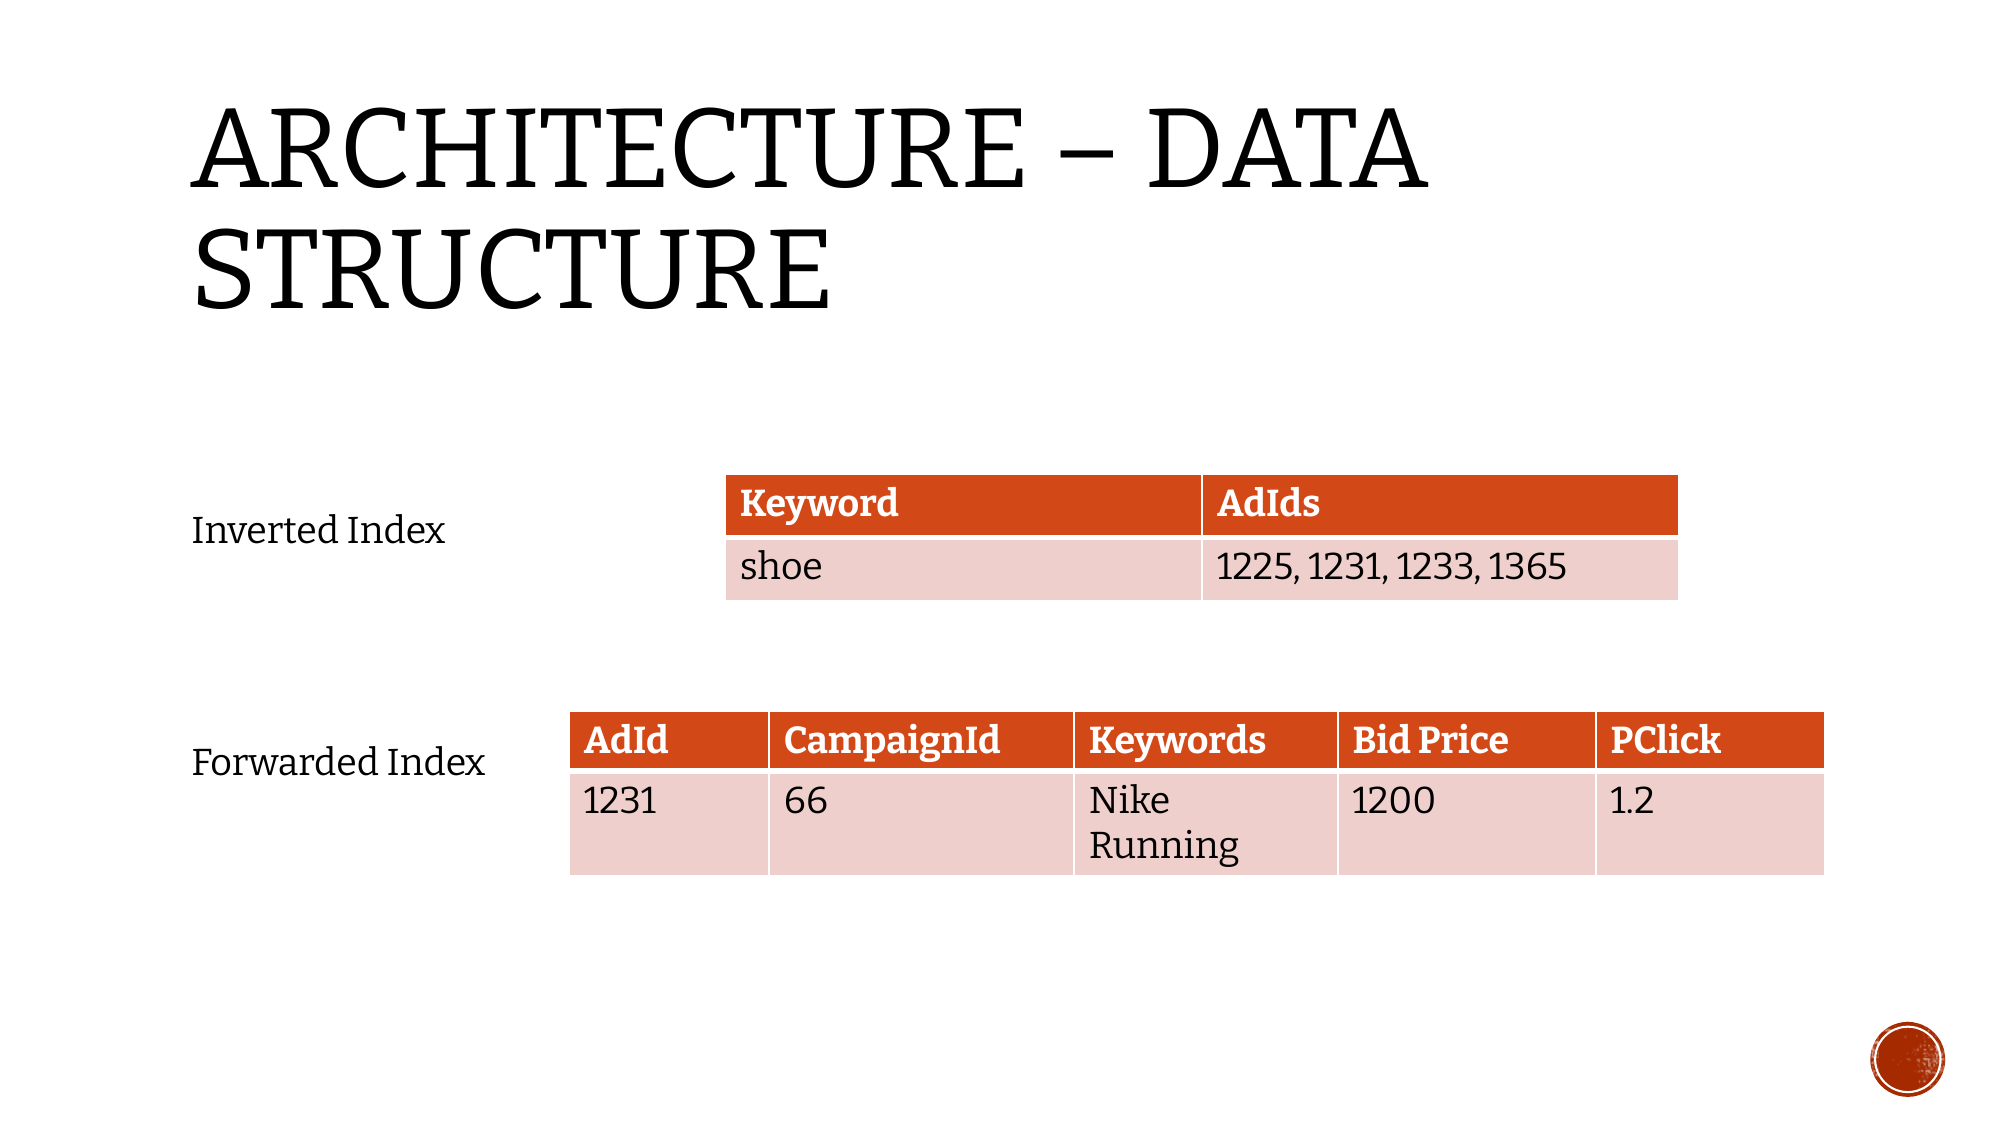

# Architecture – Data Structure
| Keyword | AdIds |
| --- | --- |
| shoe | 1225, 1231, 1233, 1365 |
Inverted Index
| AdId | CampaignId | Keywords | Bid Price | PClick |
| --- | --- | --- | --- | --- |
| 1231 | 66 | Nike Running | 1200 | 1.2 |
Forwarded Index